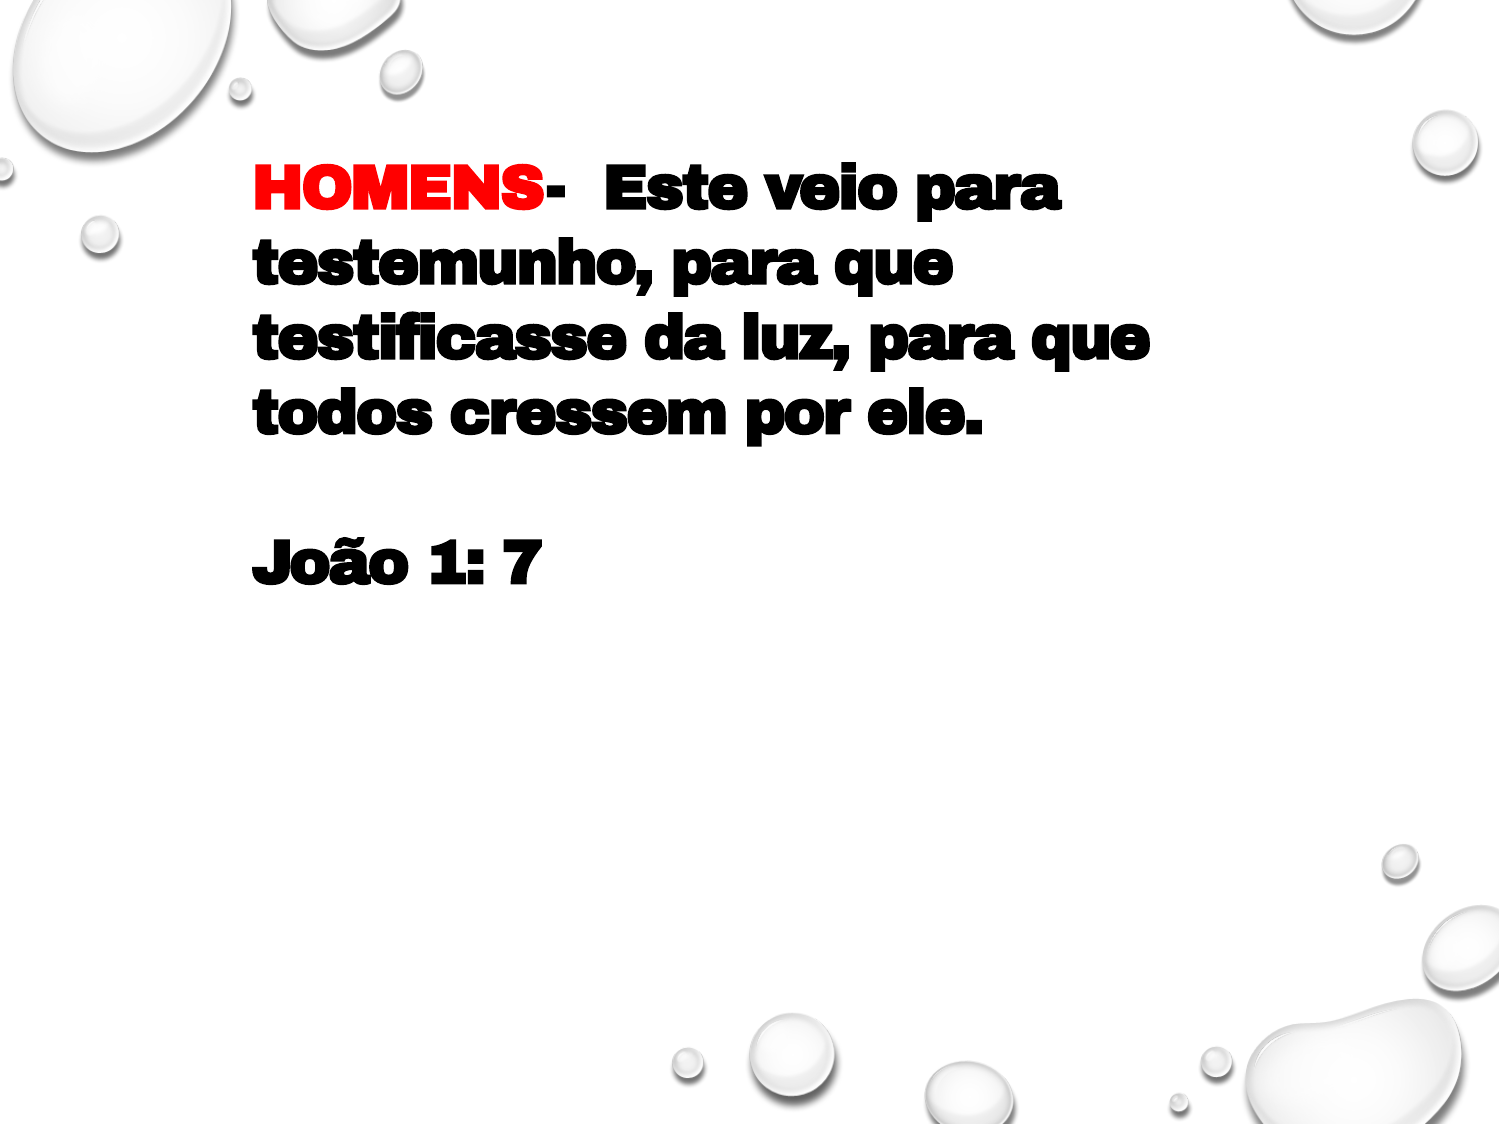

HOMENS-  Este veio para testemunho, para que testificasse da luz, para que todos cressem por ele.

João 1: 7